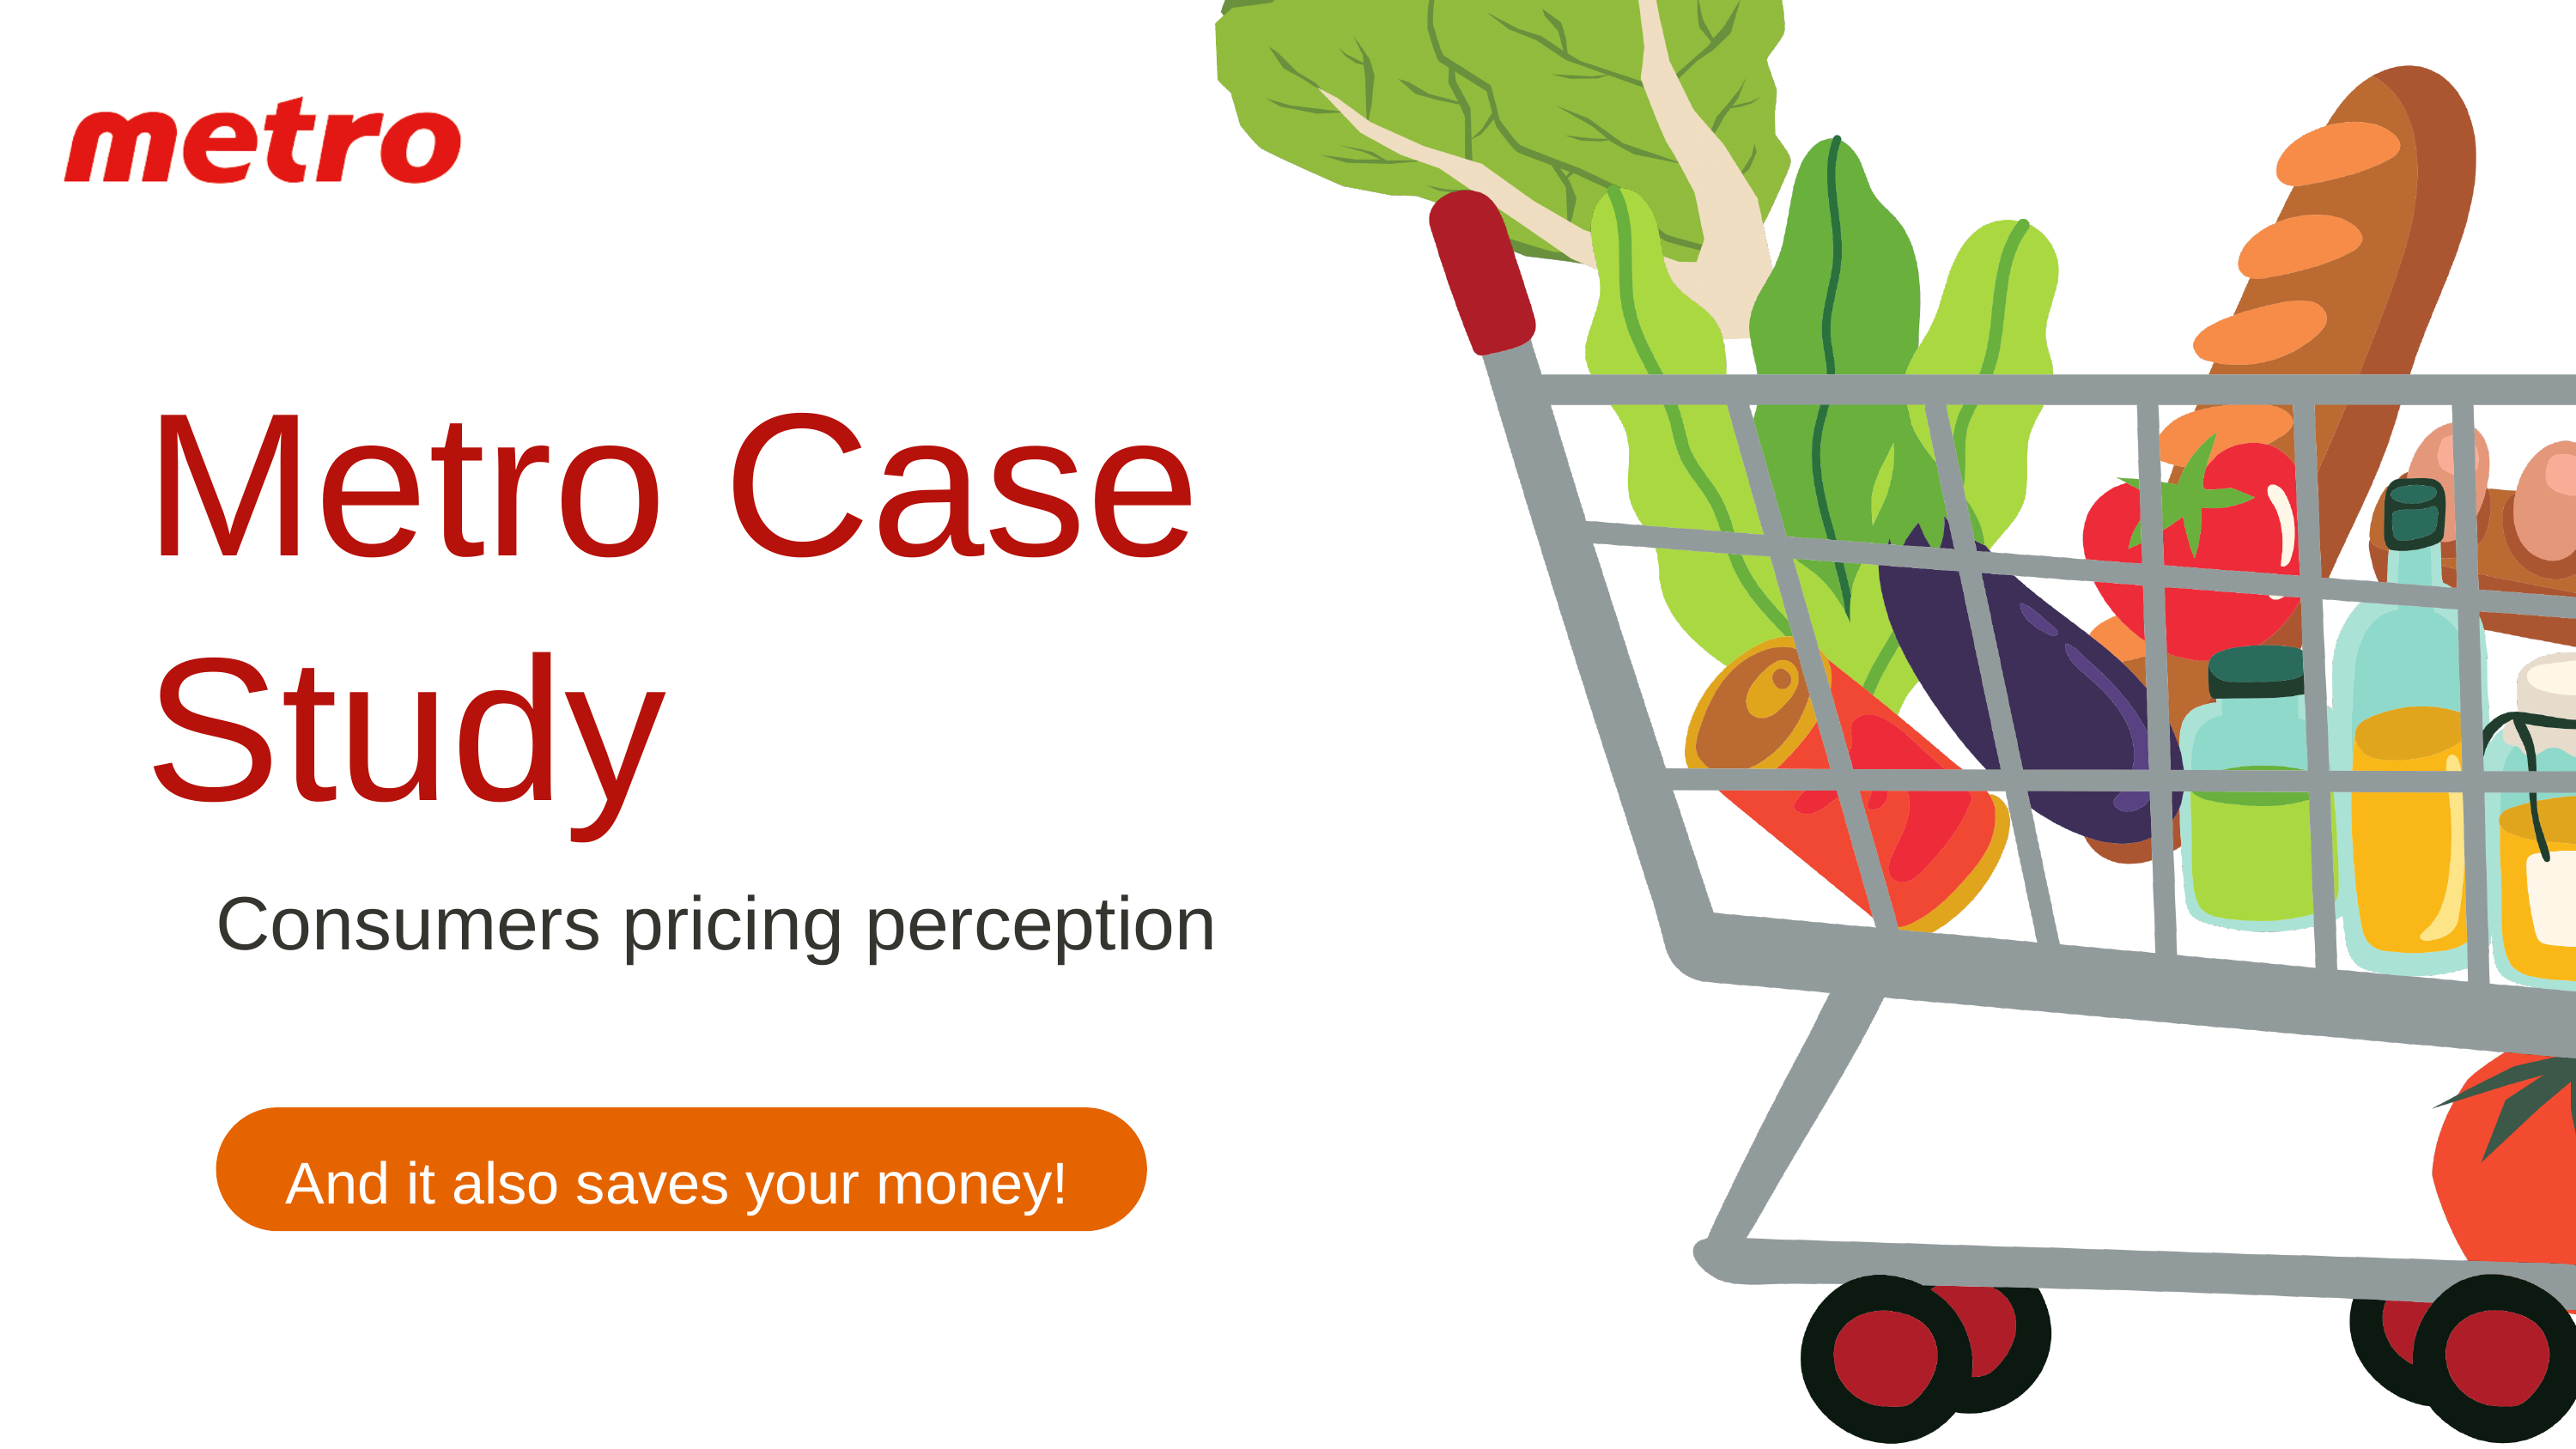

Metro Case Study
Consumers pricing perception

And it also saves your money!